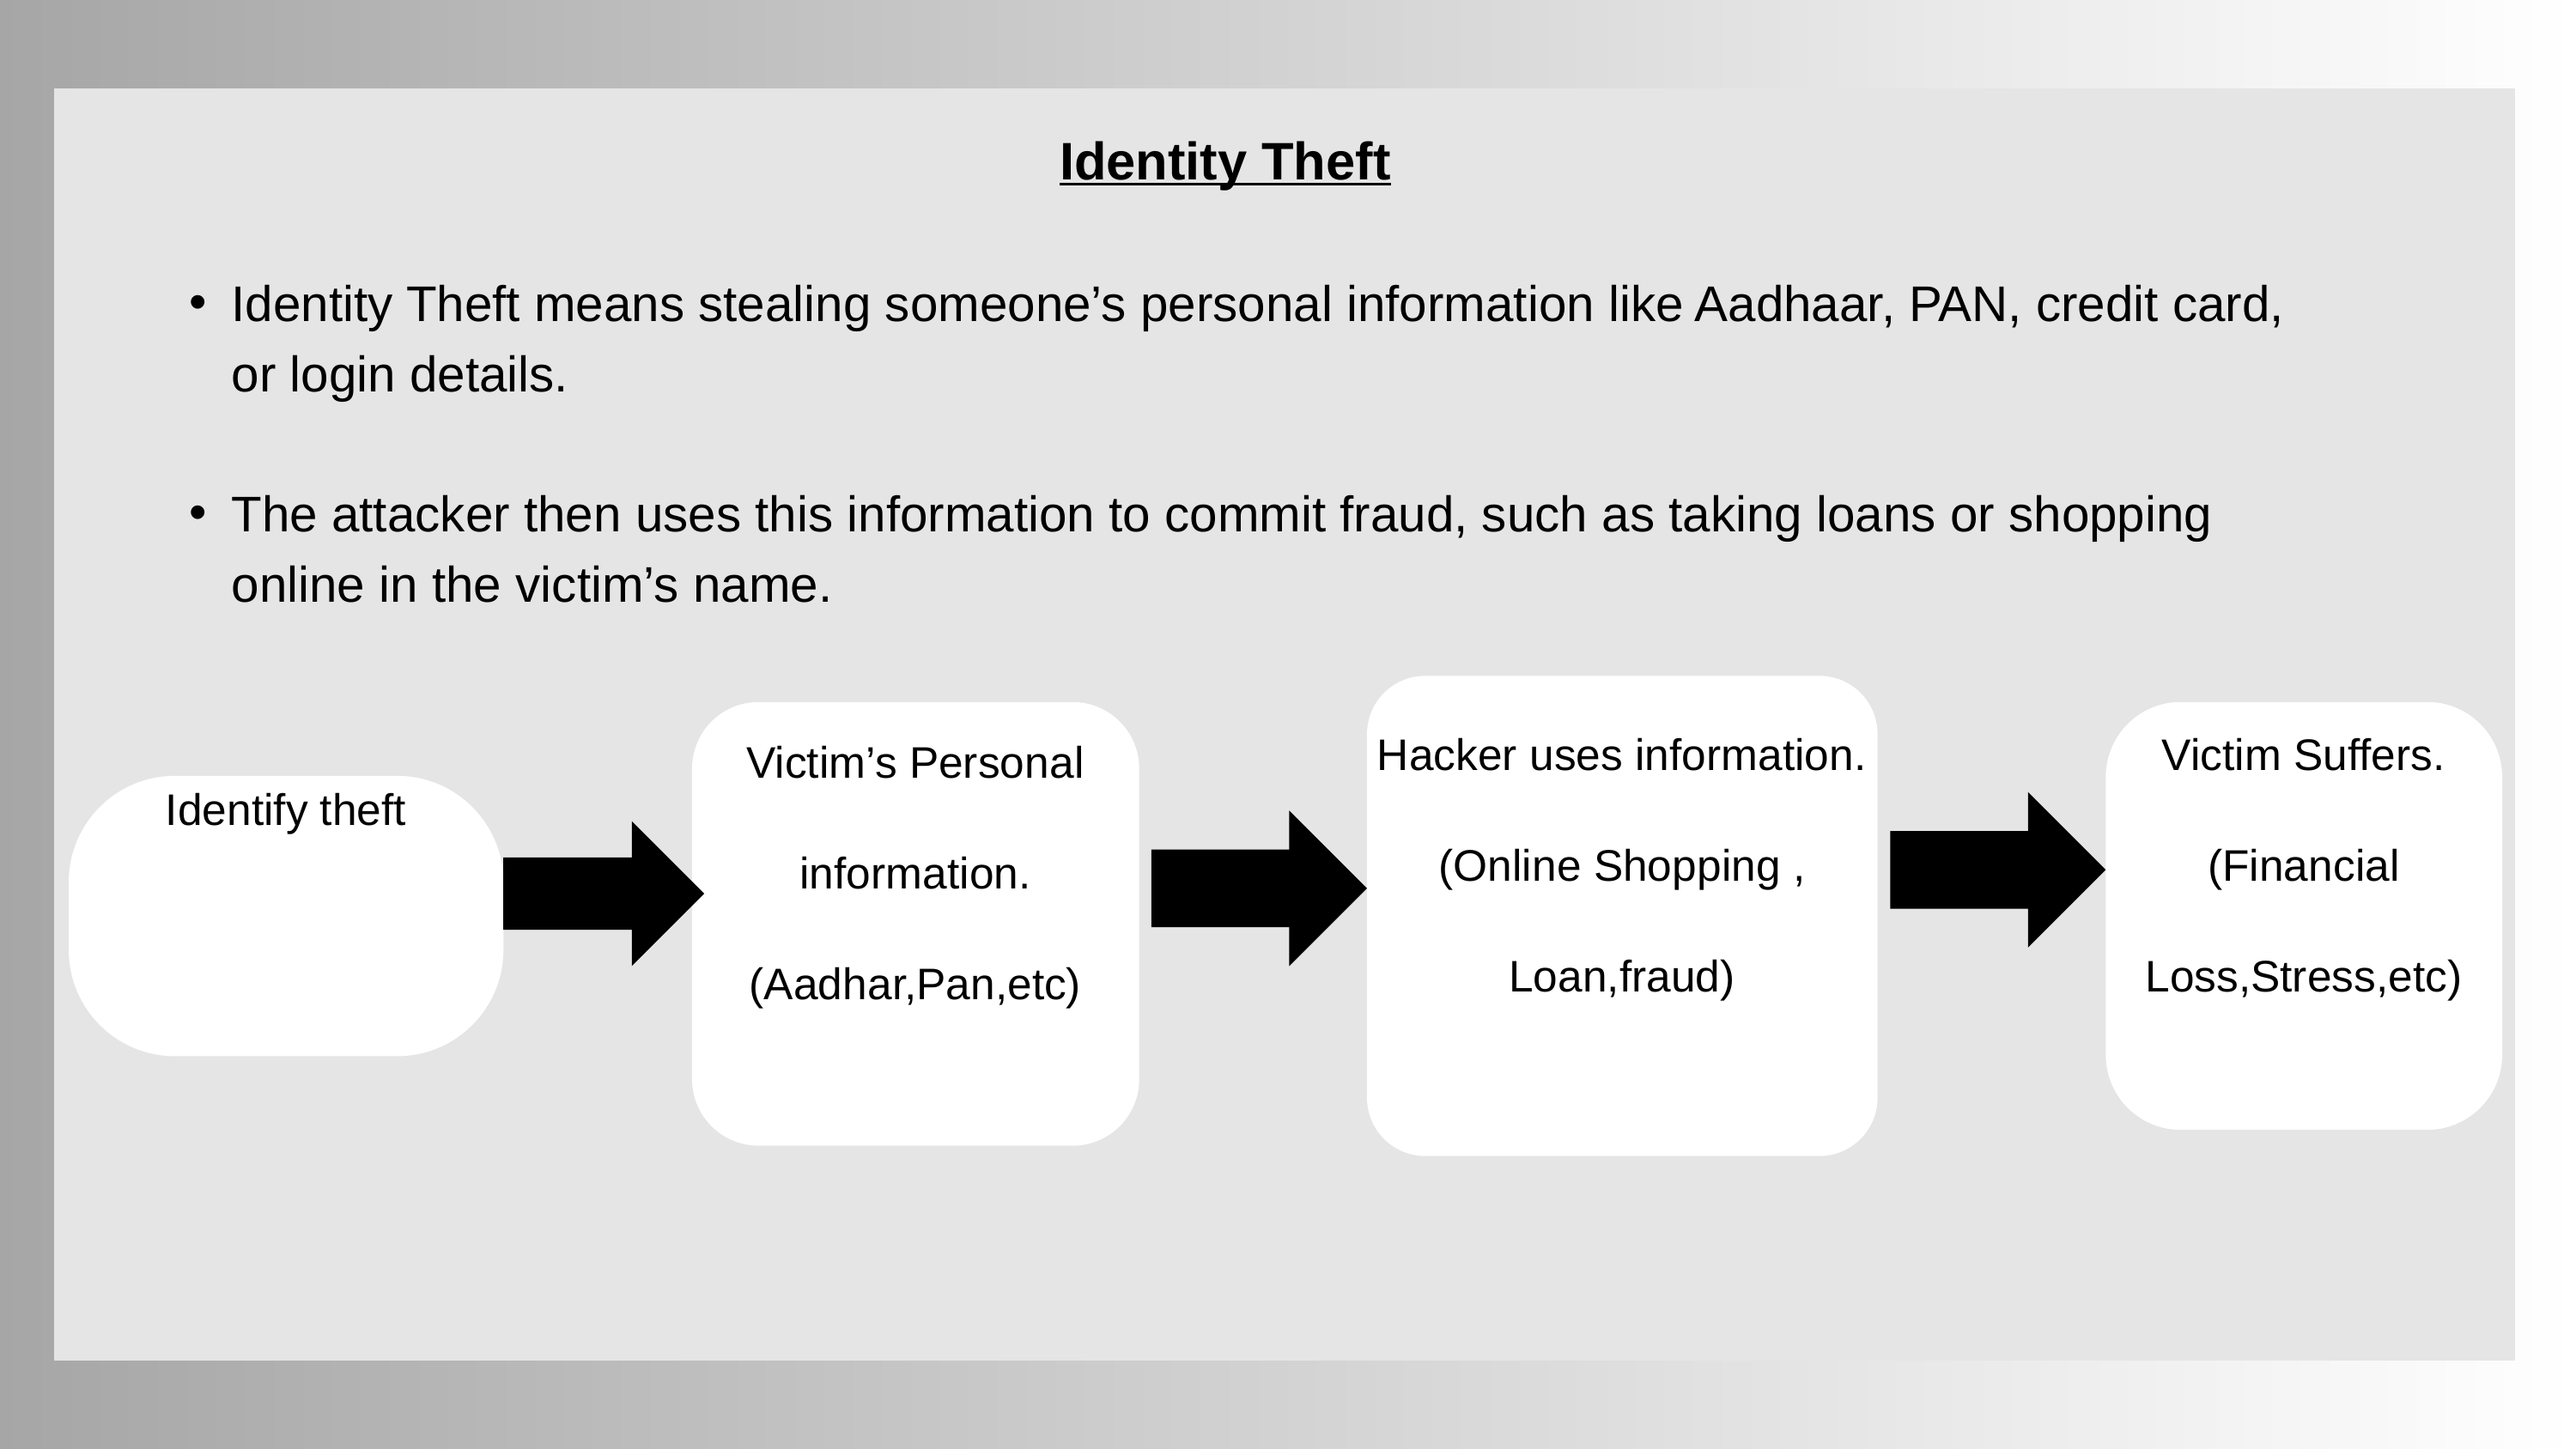

Identity Theft

Identity Theft means stealing someone’s personal information like Aadhaar, PAN, credit card, or login details.

The attacker then uses this information to commit fraud, such as taking loans or shopping online in the victim’s name.

Hacker uses information.(Online Shopping , Loan,fraud)

Victim’s Personal information.(Aadhar,Pan,etc)

Victim Suffers.(Financial Loss,Stress,etc)

Identify theft